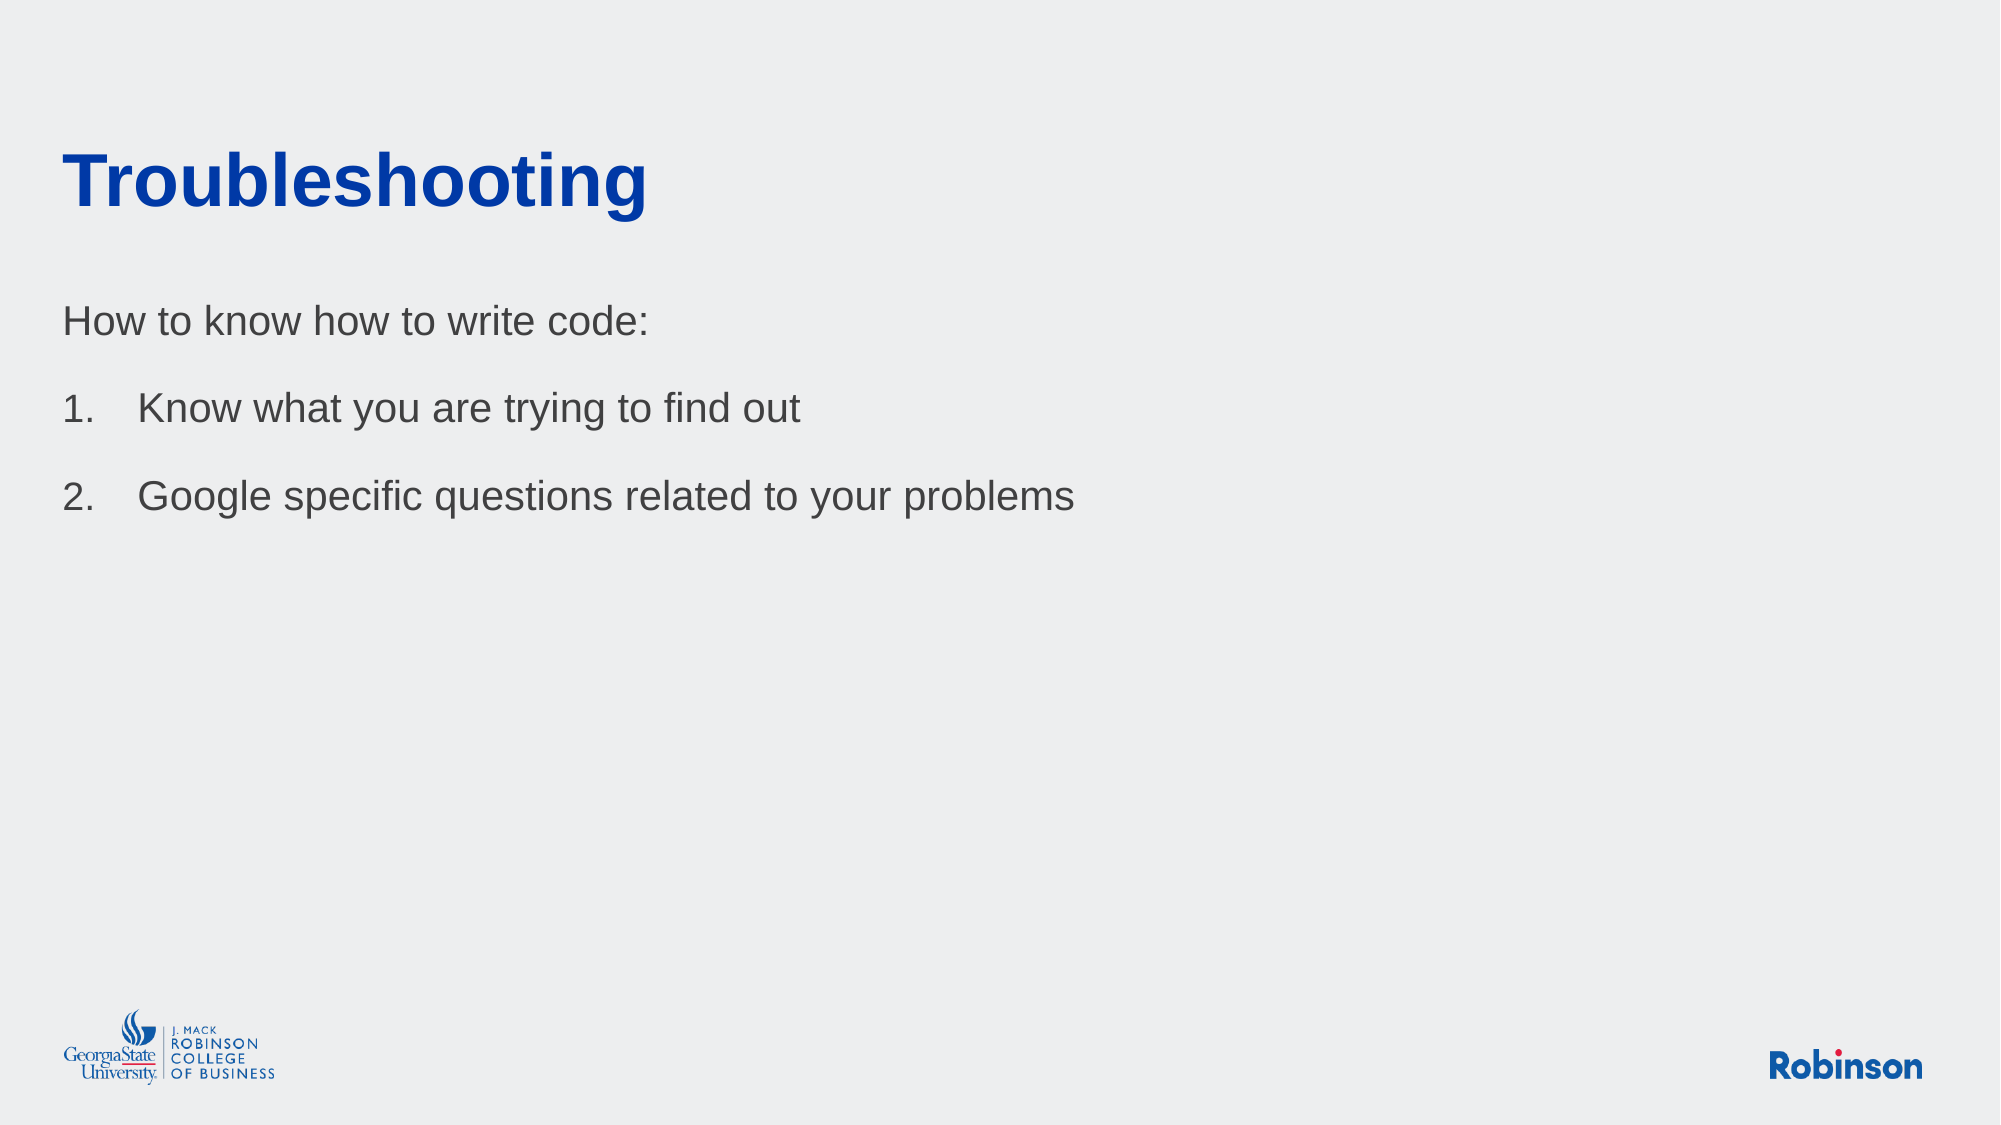

# Troubleshooting
How to know how to write code:
Know what you are trying to find out
Google specific questions related to your problems